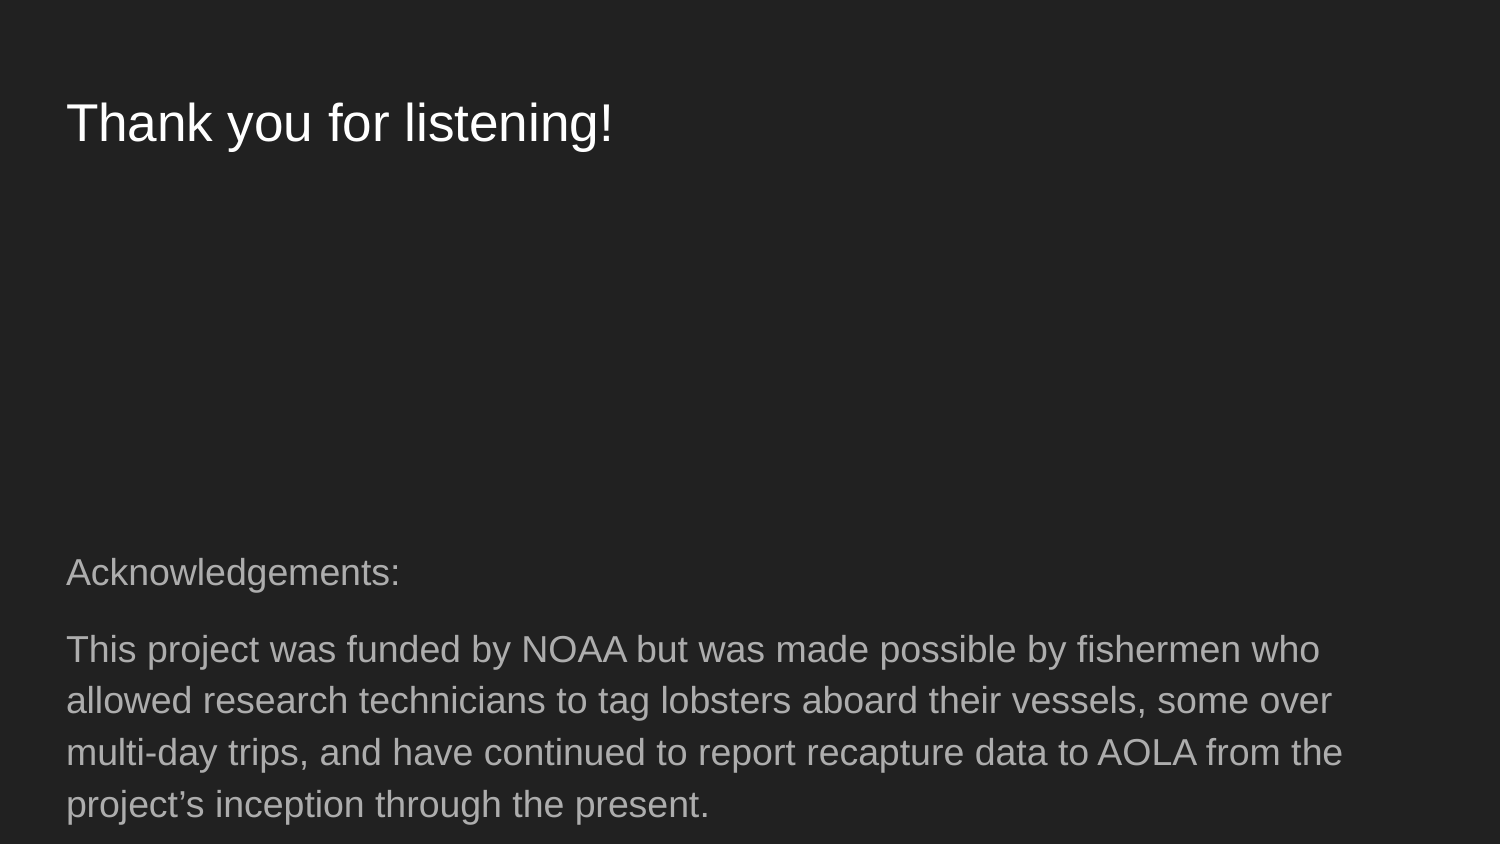

# Thank you for listening!
Acknowledgements:
This project was funded by NOAA but was made possible by fishermen who allowed research technicians to tag lobsters aboard their vessels, some over multi-day trips, and have continued to report recapture data to AOLA from the project’s inception through the present.